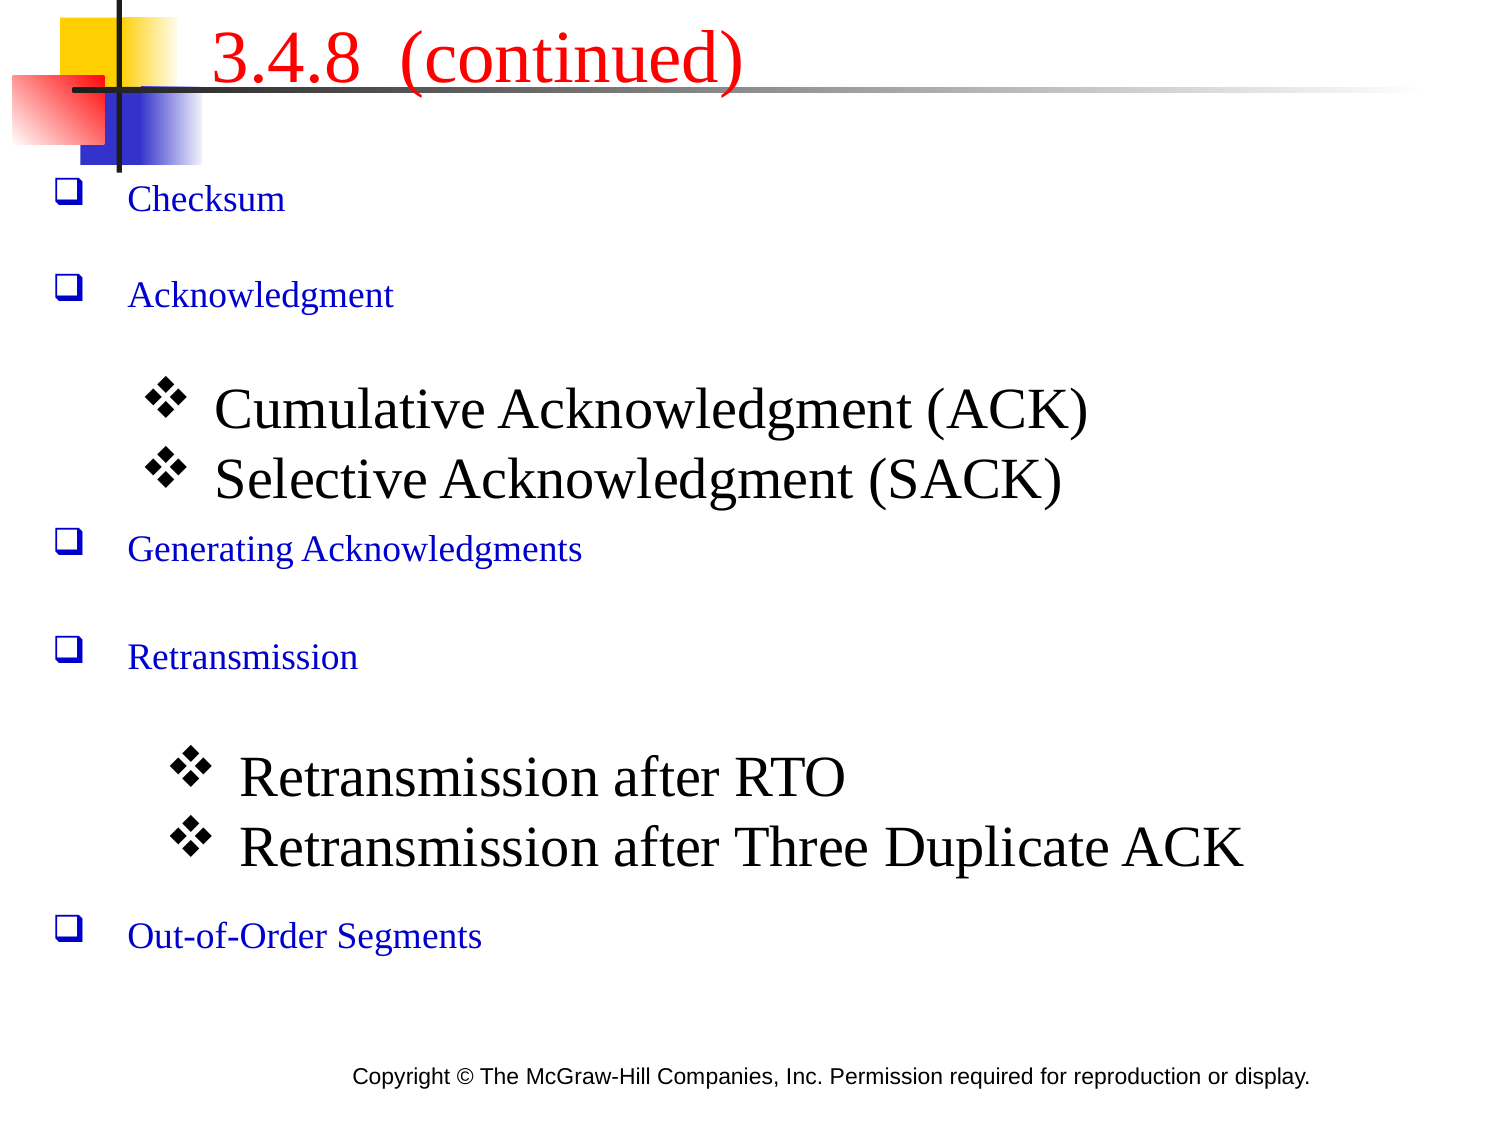

3.4.8  (continued)

Checksum
Acknowledgment
Cumulative Acknowledgment (ACK)
Selective Acknowledgment (SACK)
Generating Acknowledgments
Retransmission
Retransmission after RTO
Retransmission after Three Duplicate ACK
Out-of-Order Segments